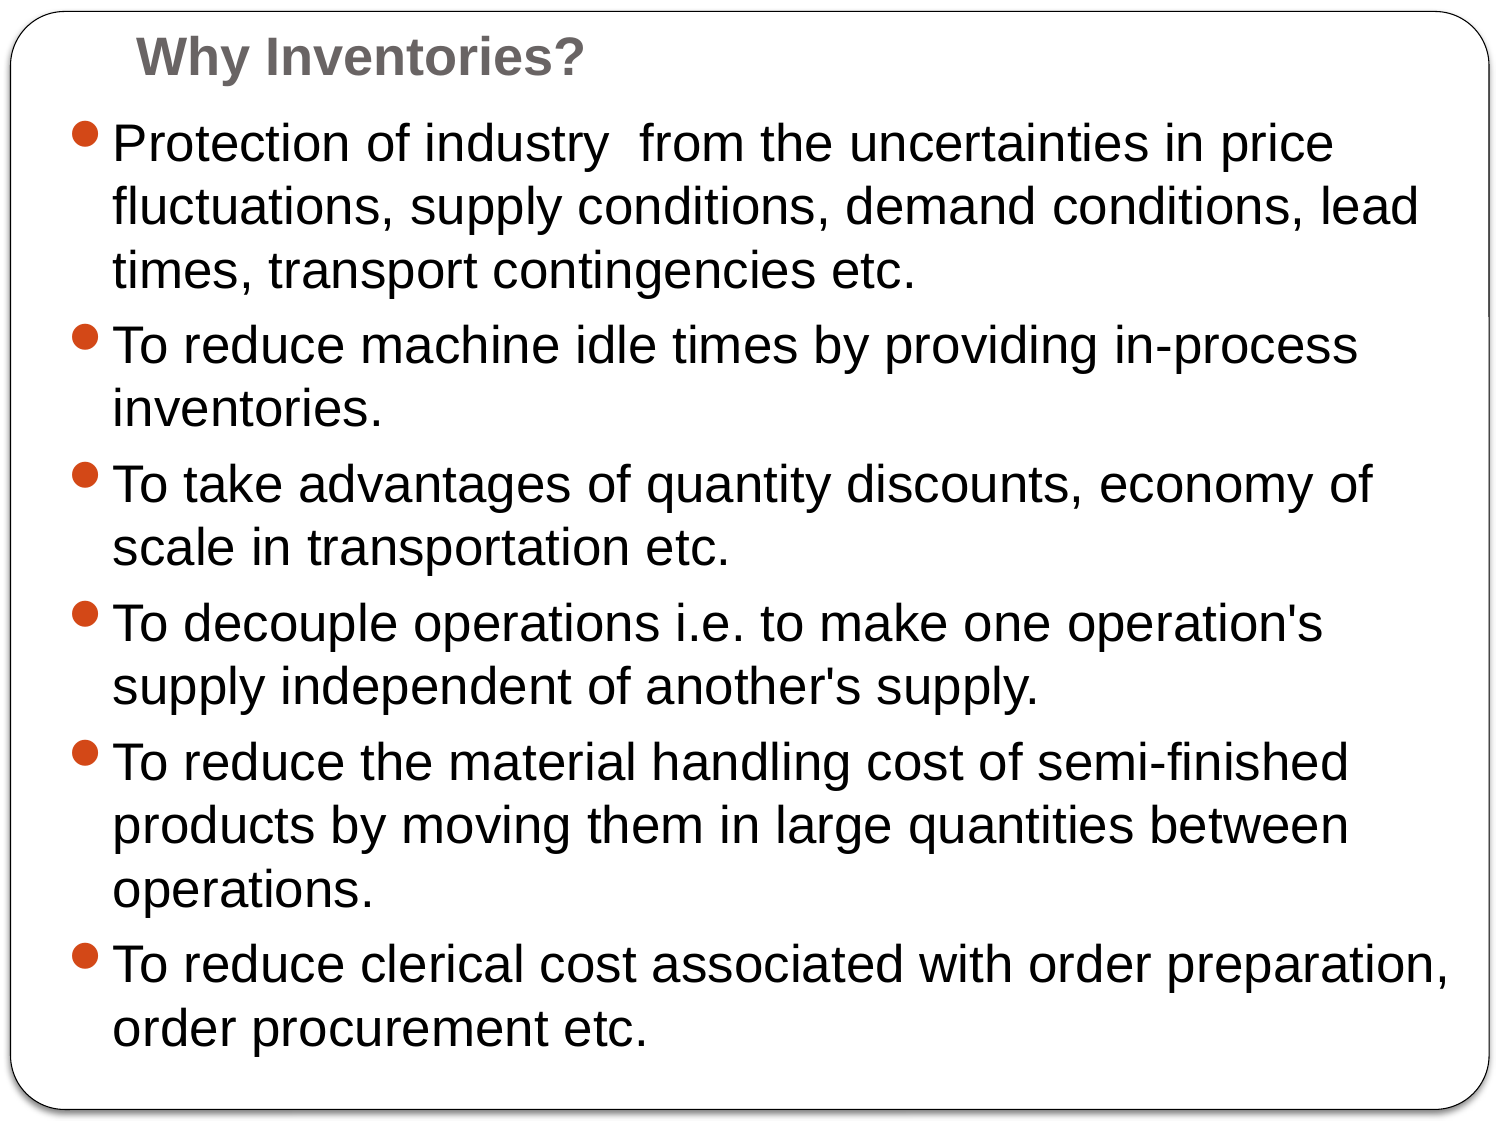

# Why Inventories?
Protection of industry  from the uncertainties in price fluctuations, supply conditions, demand conditions, lead times, transport contingencies etc.
To reduce machine idle times by providing in-process inventories.
To take advantages of quantity discounts, economy of scale in transportation etc.
To decouple operations i.e. to make one operation's supply independent of another's supply.
To reduce the material handling cost of semi-finished products by moving them in large quantities between operations.
To reduce clerical cost associated with order preparation, order procurement etc.